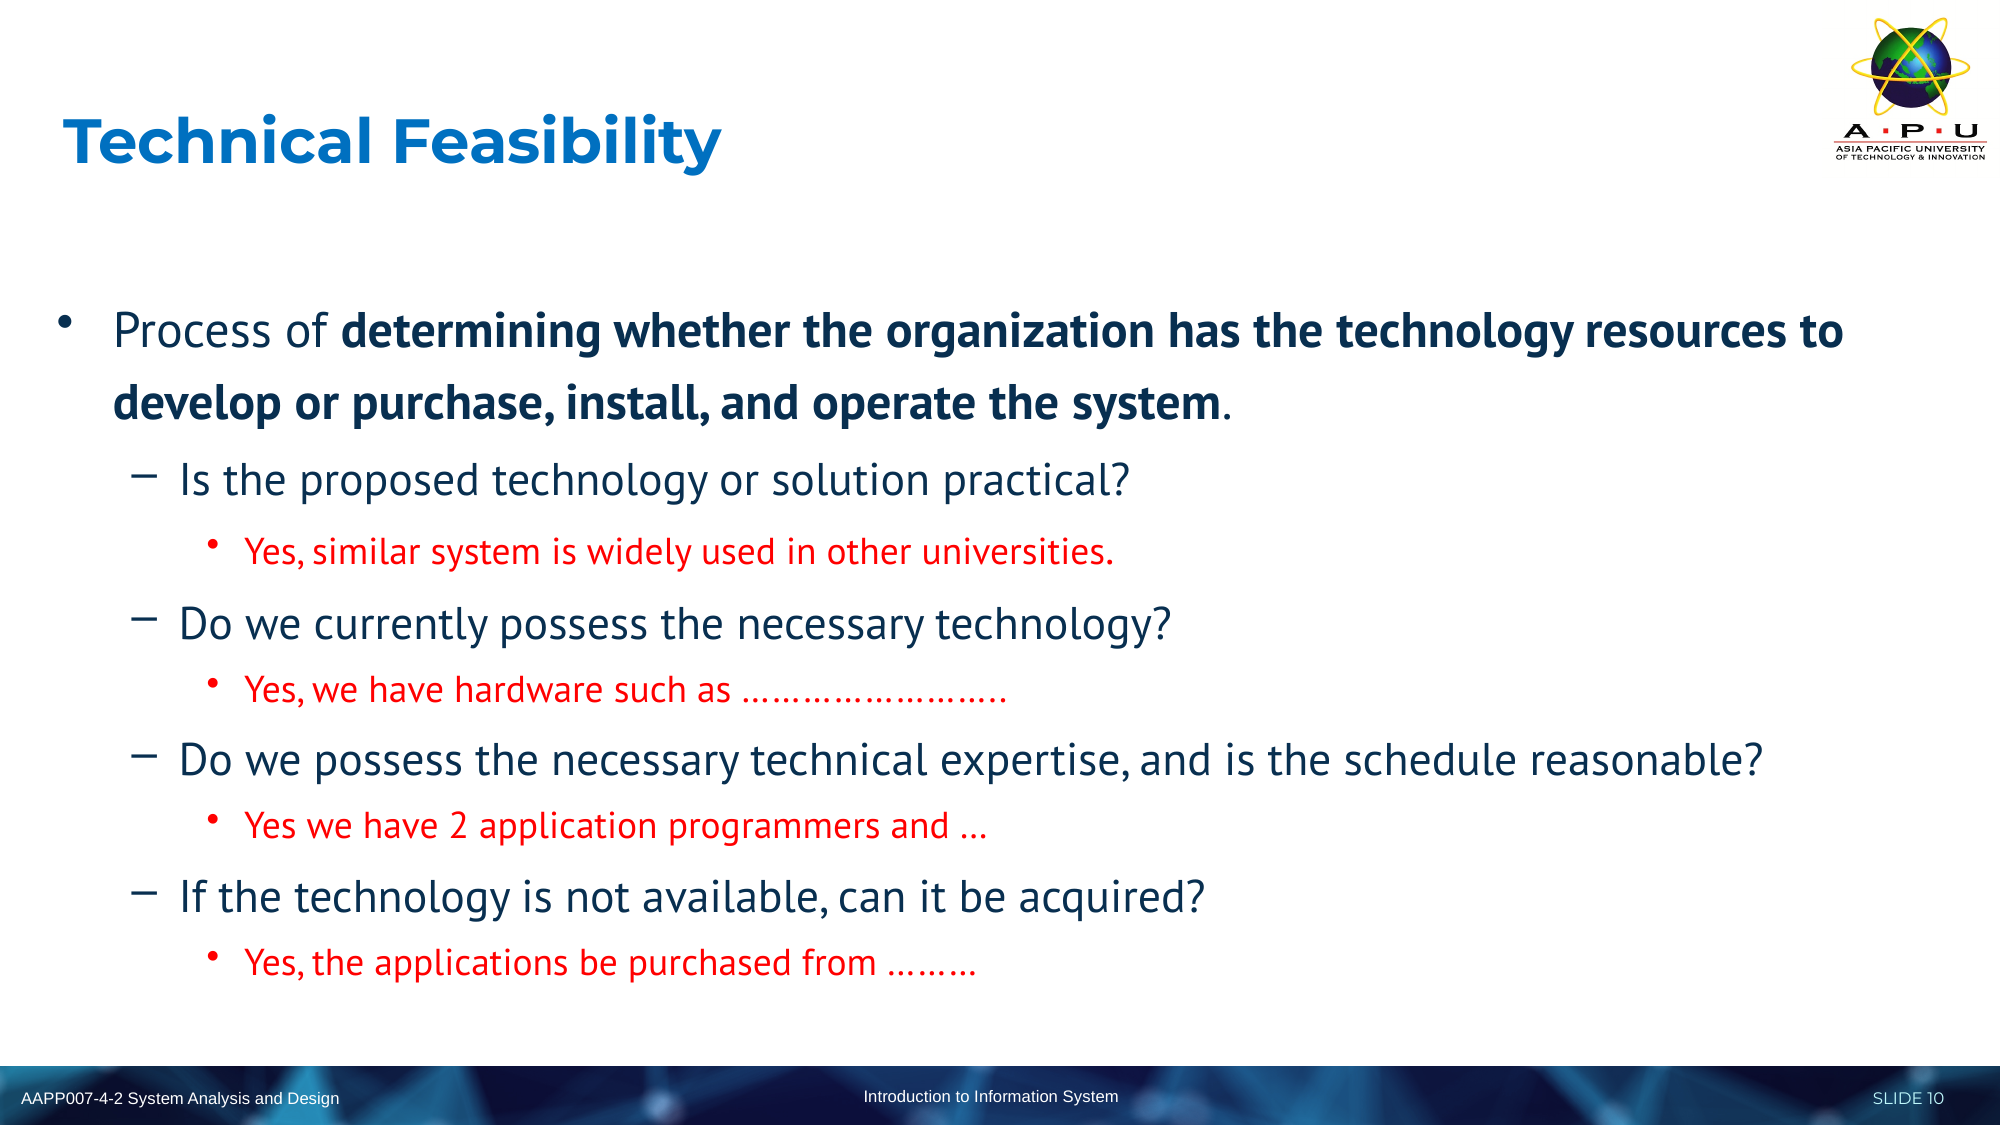

# Technical Feasibility
Process of determining whether the organization has the technology resources to develop or purchase, install, and operate the system.
Is the proposed technology or solution practical?
Yes, similar system is widely used in other universities.
Do we currently possess the necessary technology?
Yes, we have hardware such as ……………………..
Do we possess the necessary technical expertise, and is the schedule reasonable?
Yes we have 2 application programmers and …
If the technology is not available, can it be acquired?
Yes, the applications be purchased from ………